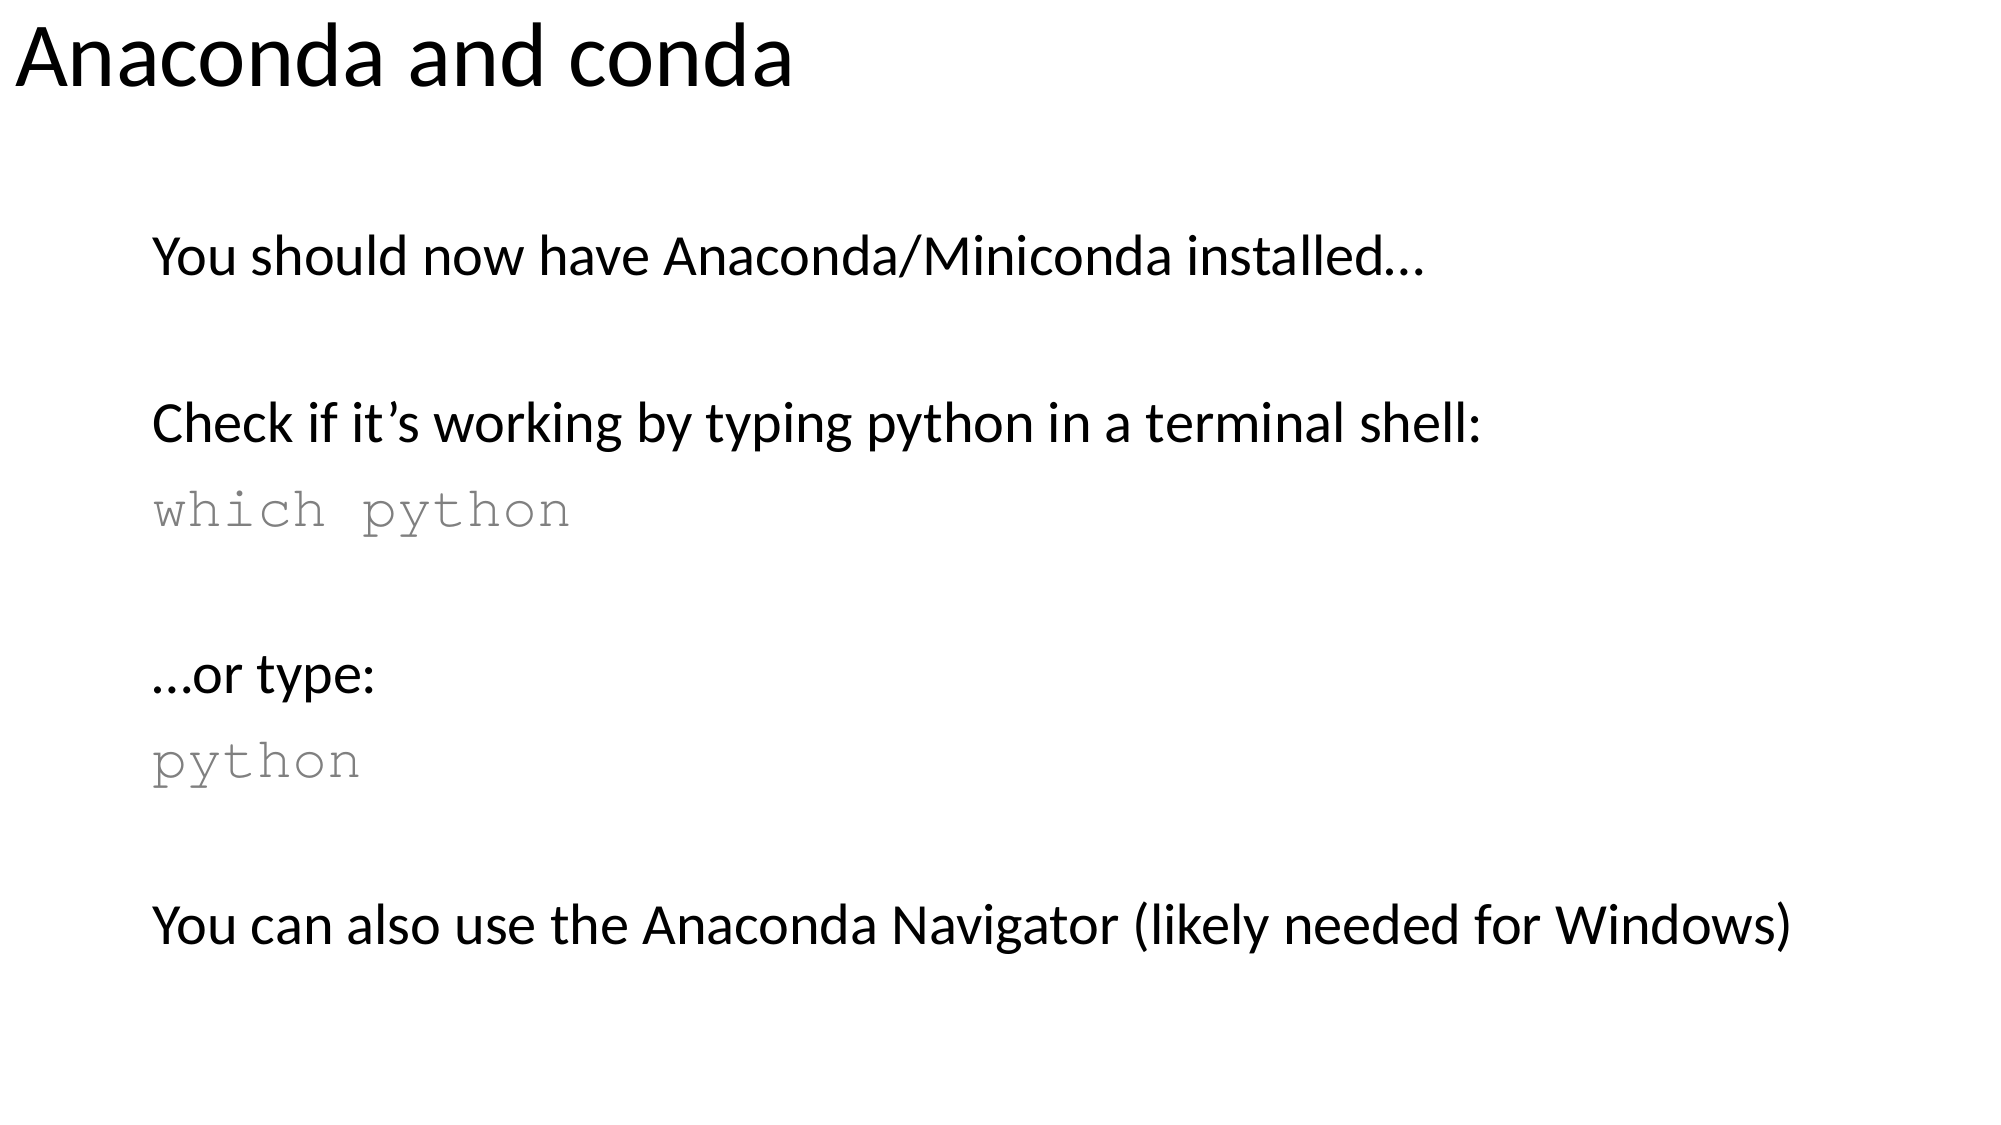

# Anaconda and conda
You should now have Anaconda/Miniconda installed…

Check if it’s working by typing python in a terminal shell:
which python

…or type:
python

You can also use the Anaconda Navigator (likely needed for Windows)